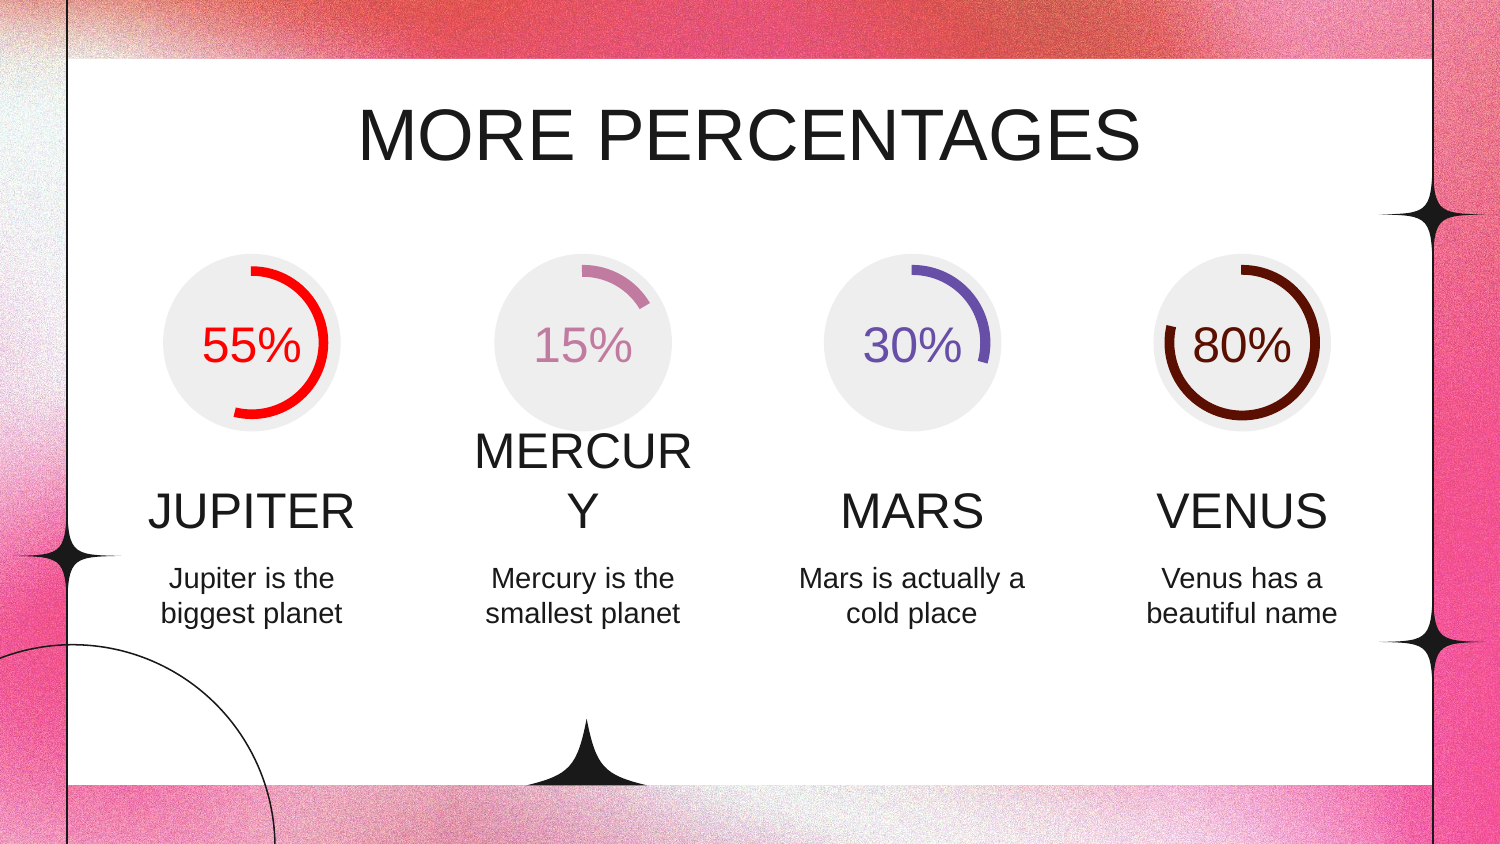

MORE PERCENTAGES

# 55%
15%
30%
80%
JUPITER
MERCURY
MARS
VENUS
Jupiter is the biggest planet
Mercury is the smallest planet
Mars is actually a cold place
Venus has a beautiful name